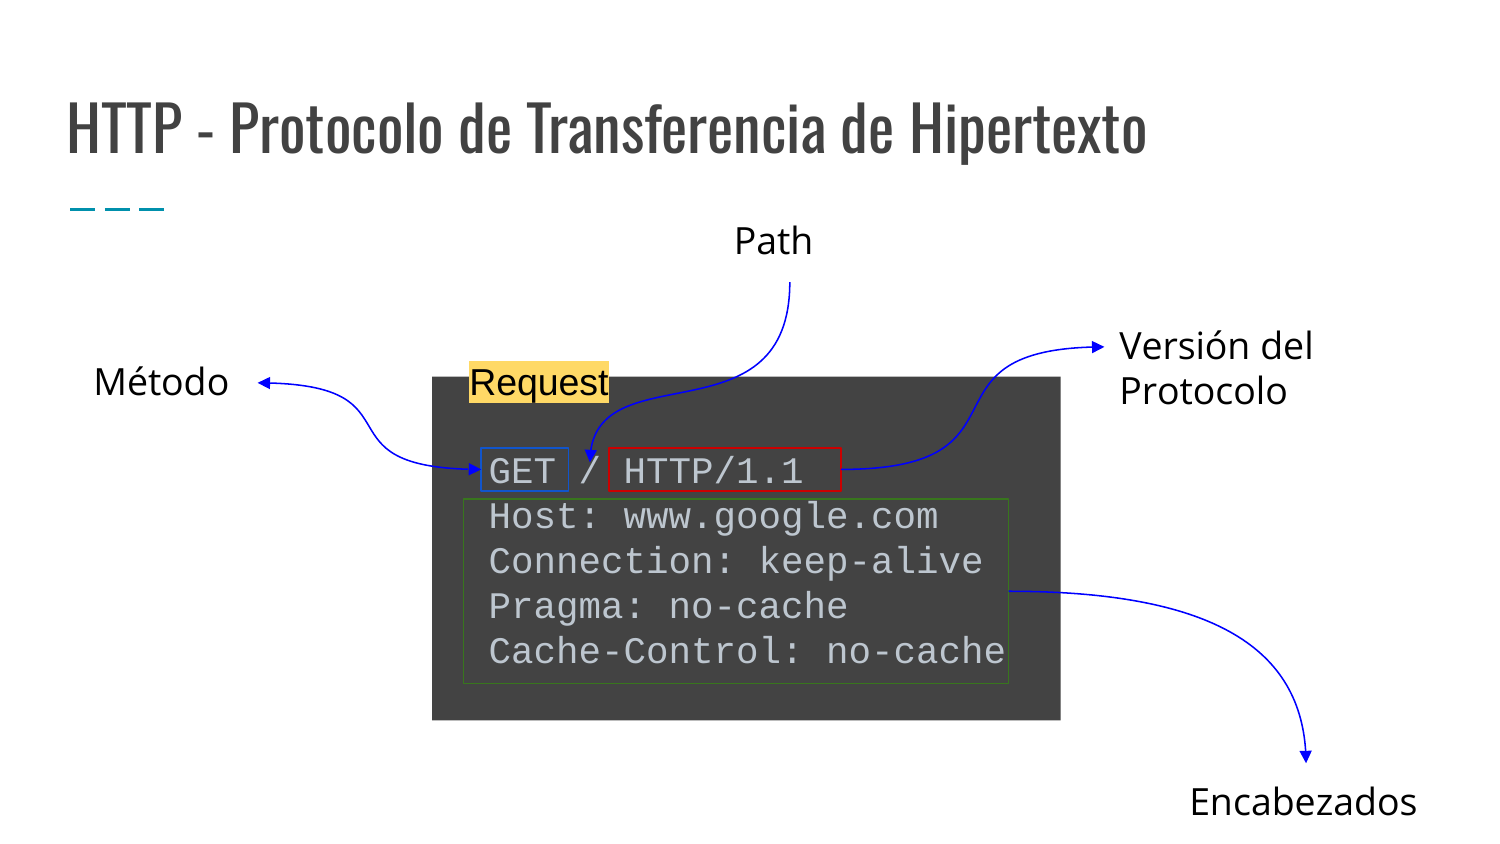

# HTTP - Protocolo de Transferencia de Hipertexto
Path
Versión del Protocolo
Método
Request

GET / HTTP/1.1
Host: www.google.com
Connection: keep-alive
Pragma: no-cache
Cache-Control: no-cache

Encabezados